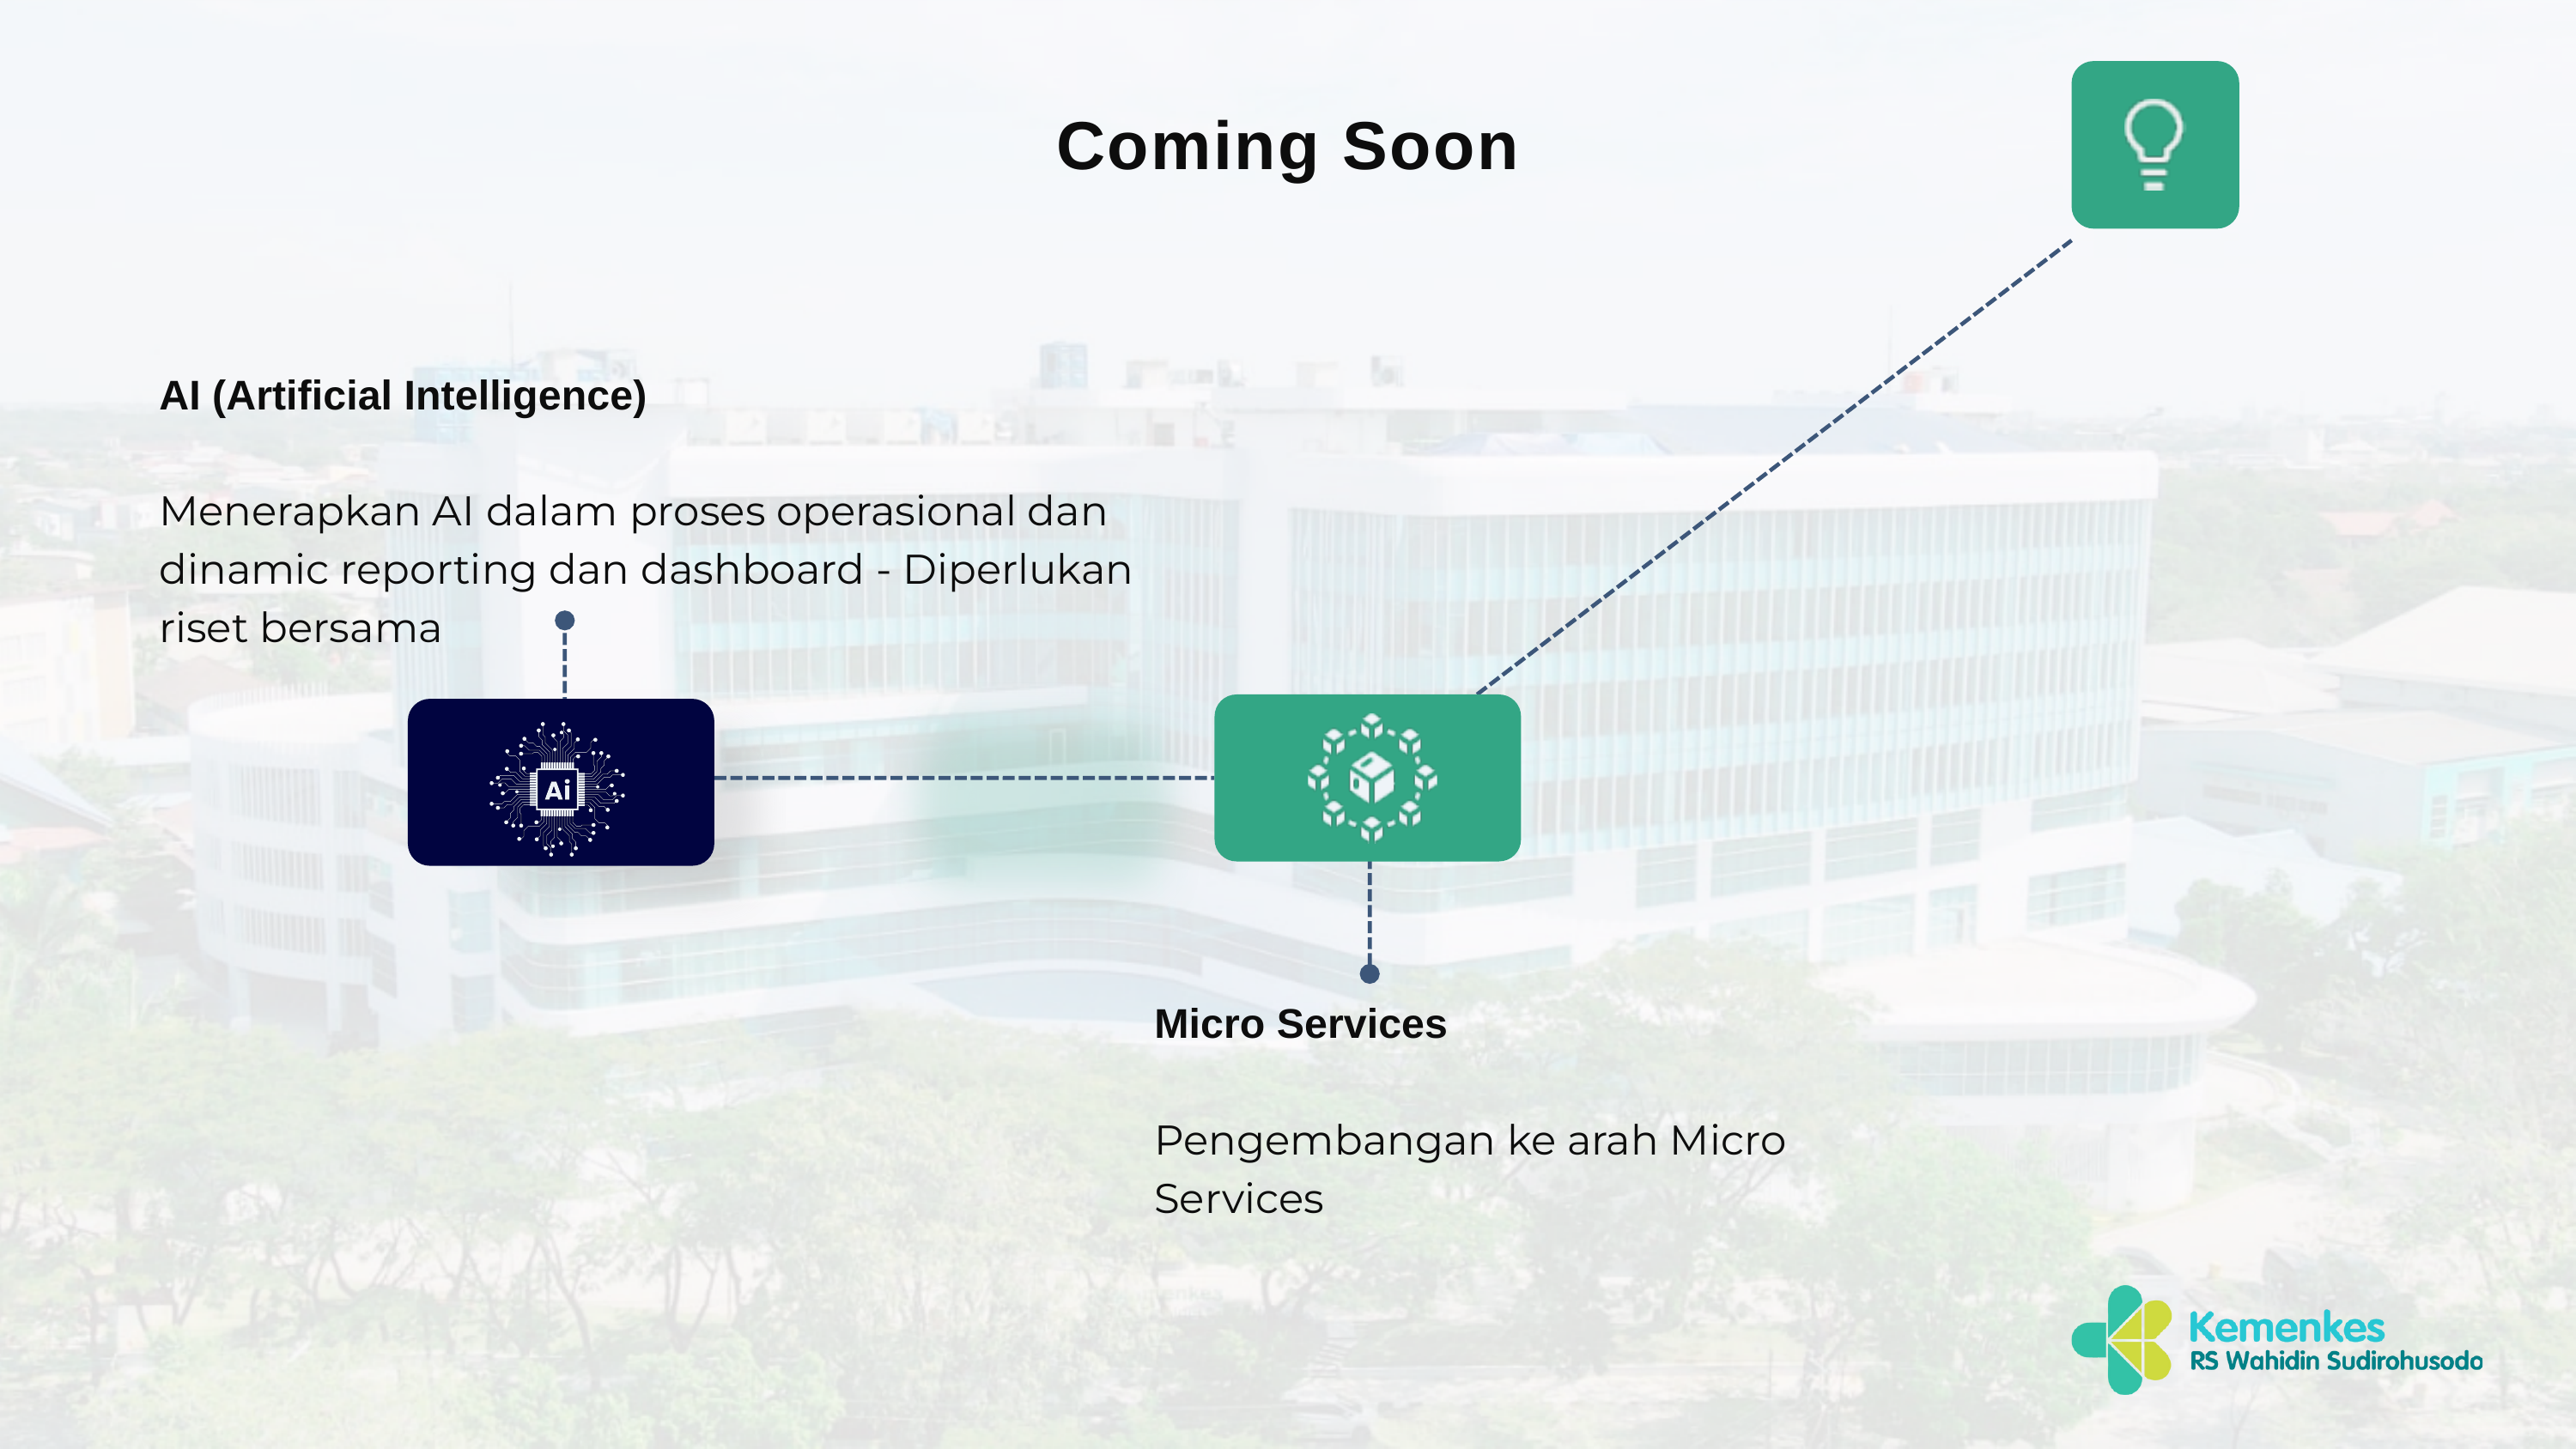

Coming Soon

AI (Artificial Intelligence)

Menerapkan AI dalam proses operasional dan dinamic reporting dan dashboard - Diperlukan riset bersama

Micro Services

Pengembangan ke arah Micro Services